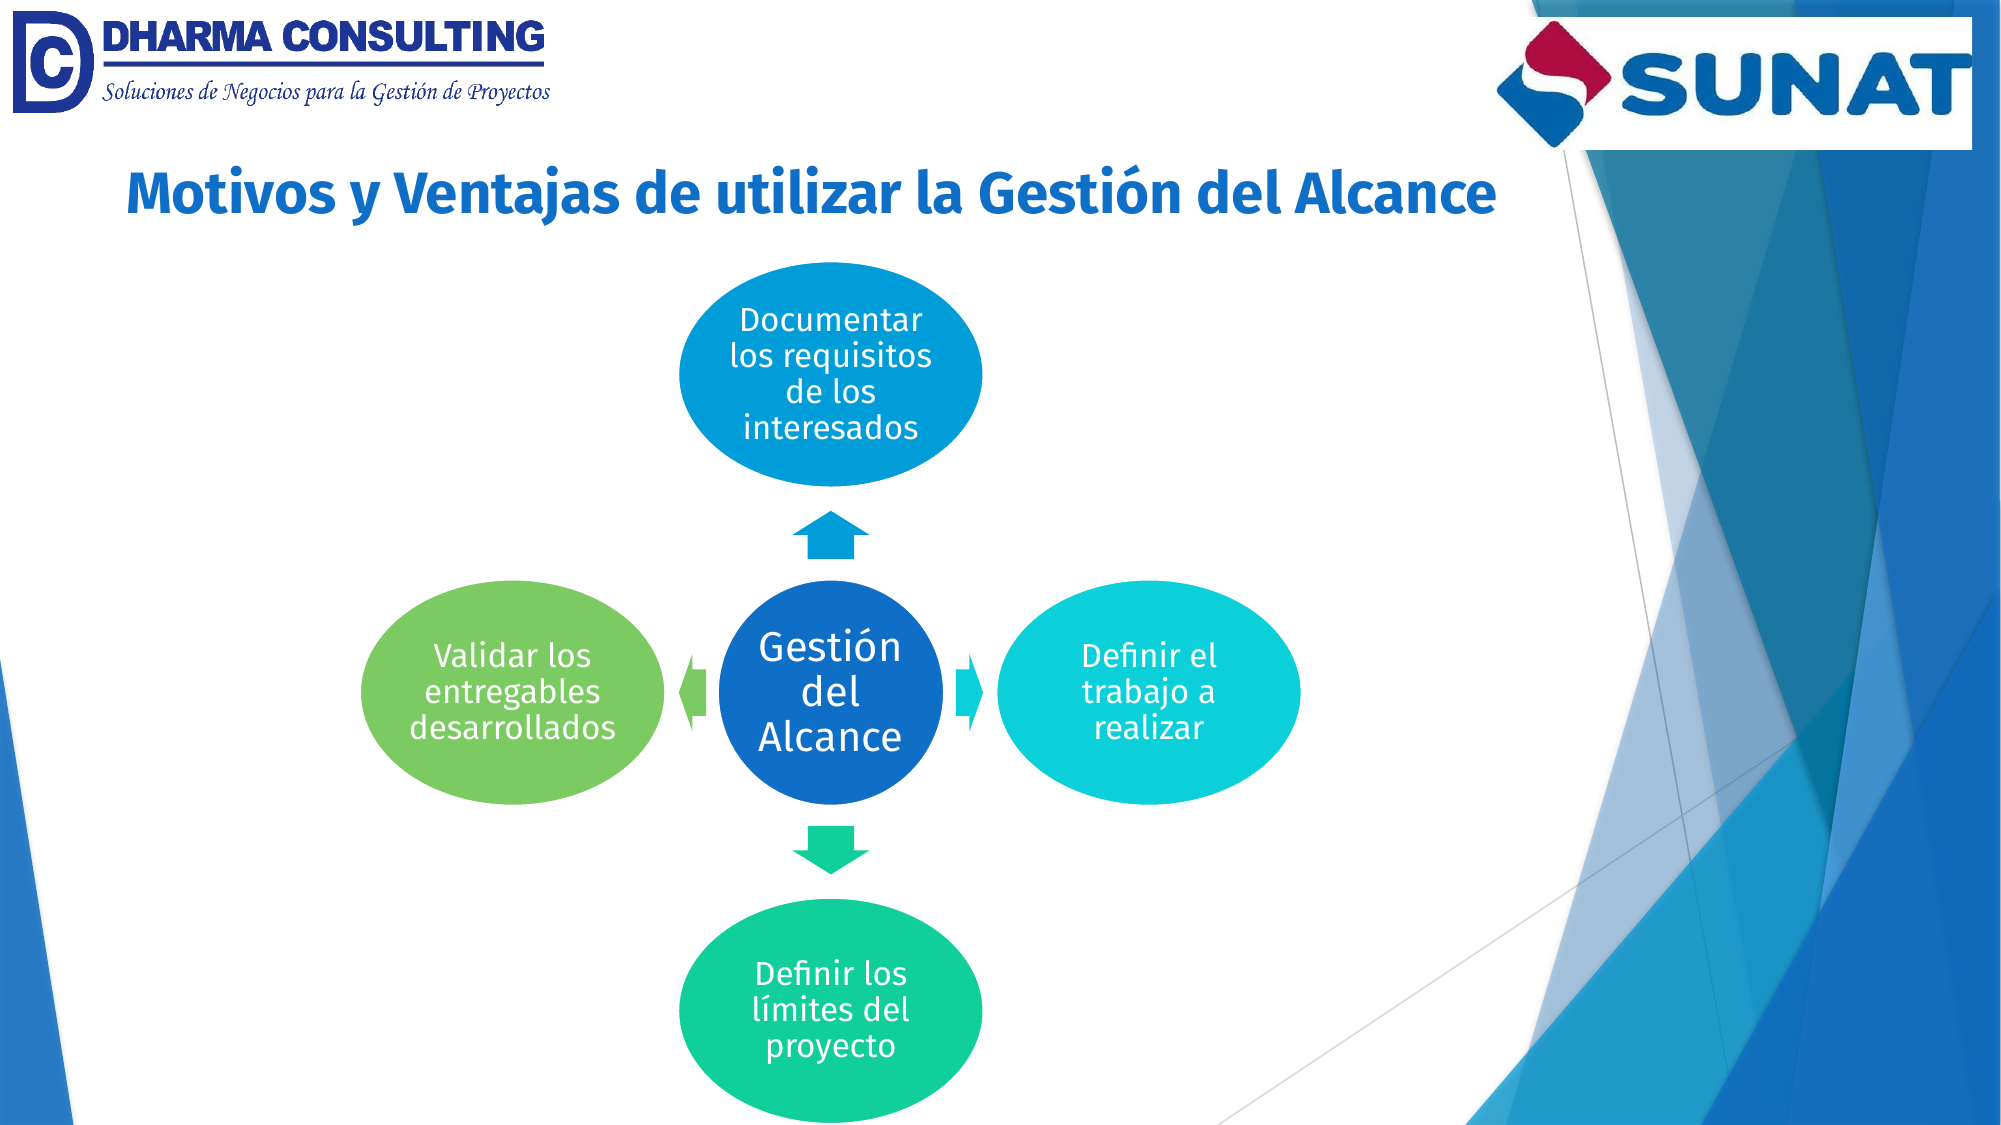

Motivos y Ventajas de utilizar la Gestión del Alcance
Gestión del Alcance

Documentar los requisitos de los interesados

Definir el trabajo a realizar

Definir los límites del proyecto

Validar los entregables desarrollados